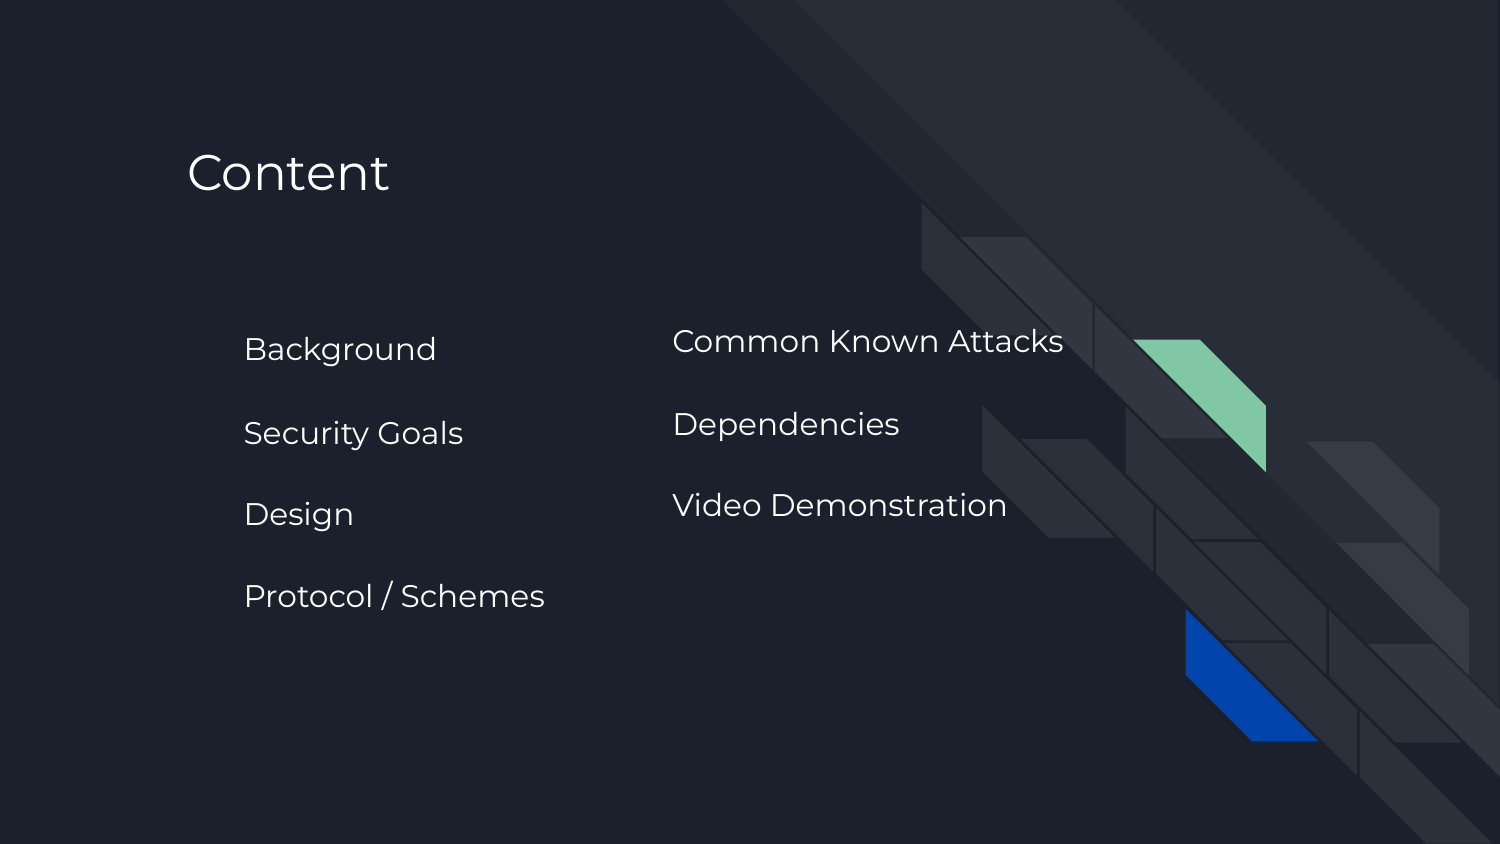

# Content
Common Known Attacks
Background
Dependencies
Security Goals
Video Demonstration
Design
Protocol / Schemes